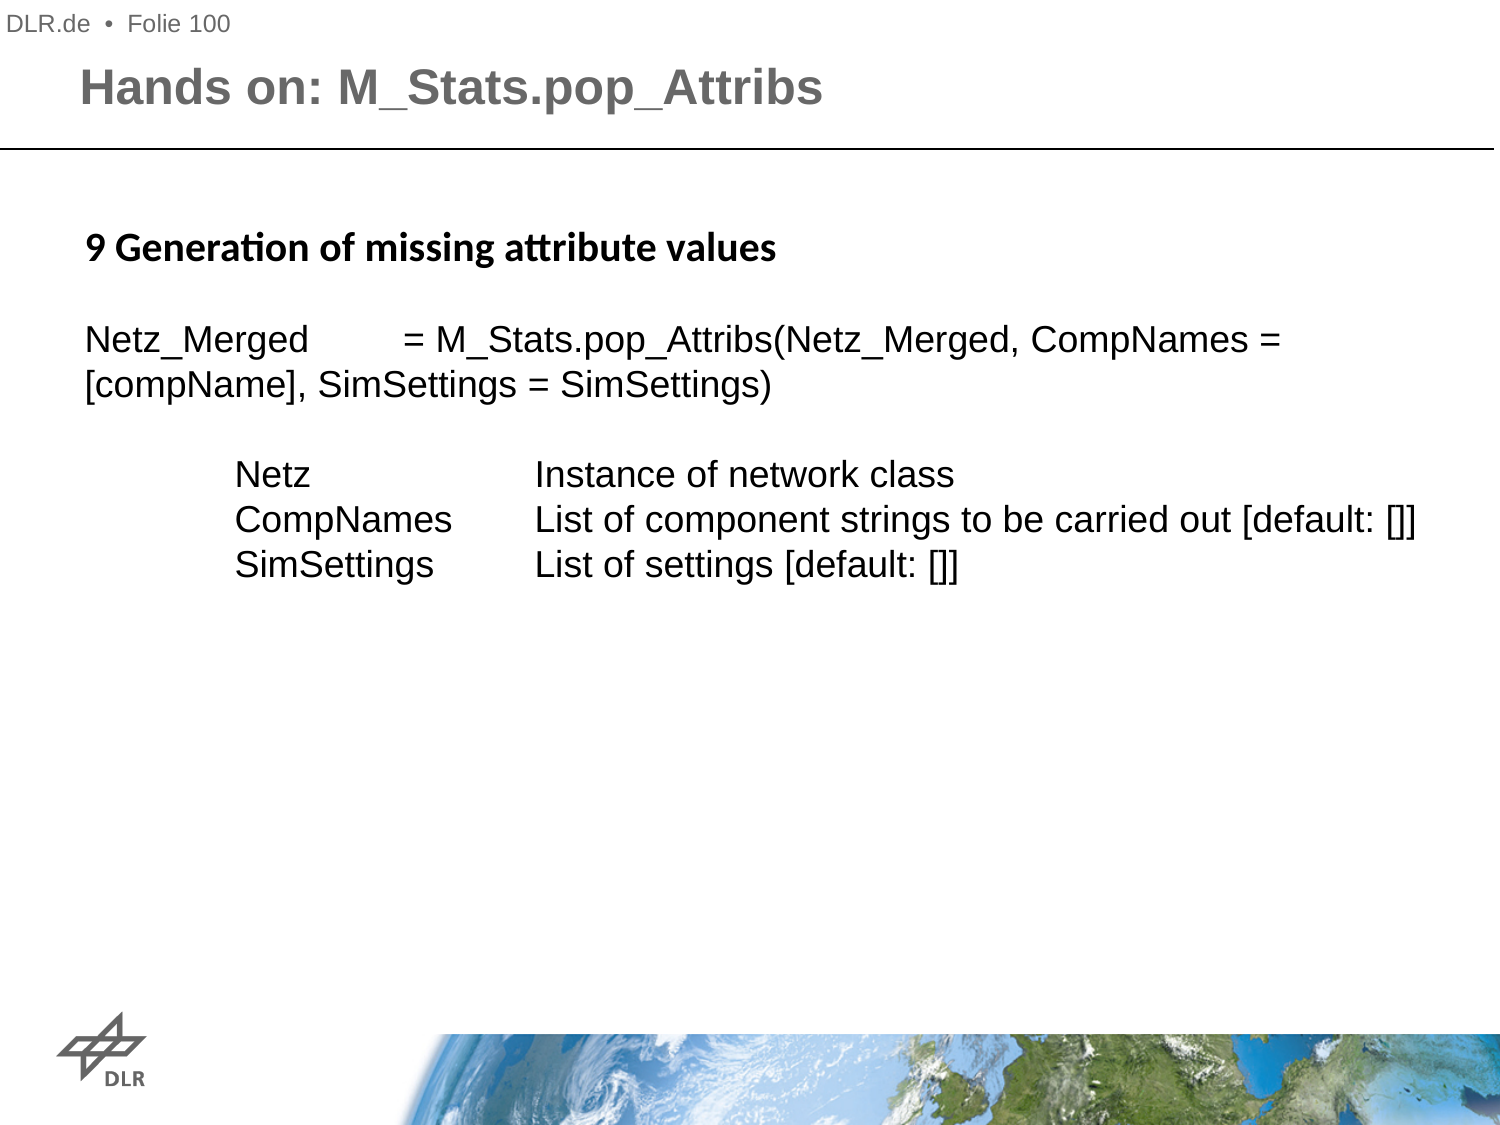

DLR.de  •  Folie 100
Hands on: M_Stats.pop_Attribs
9 Generation of missing attribute values

Netz_Merged         = M_Stats.pop_Attribs(Netz_Merged, CompNames = [compName], SimSettings = SimSettings)

	Netz            	Instance of network class
       	CompNames       	List of component strings to be carried out [default: []]
       	SimSettings     	List of settings [default: []]